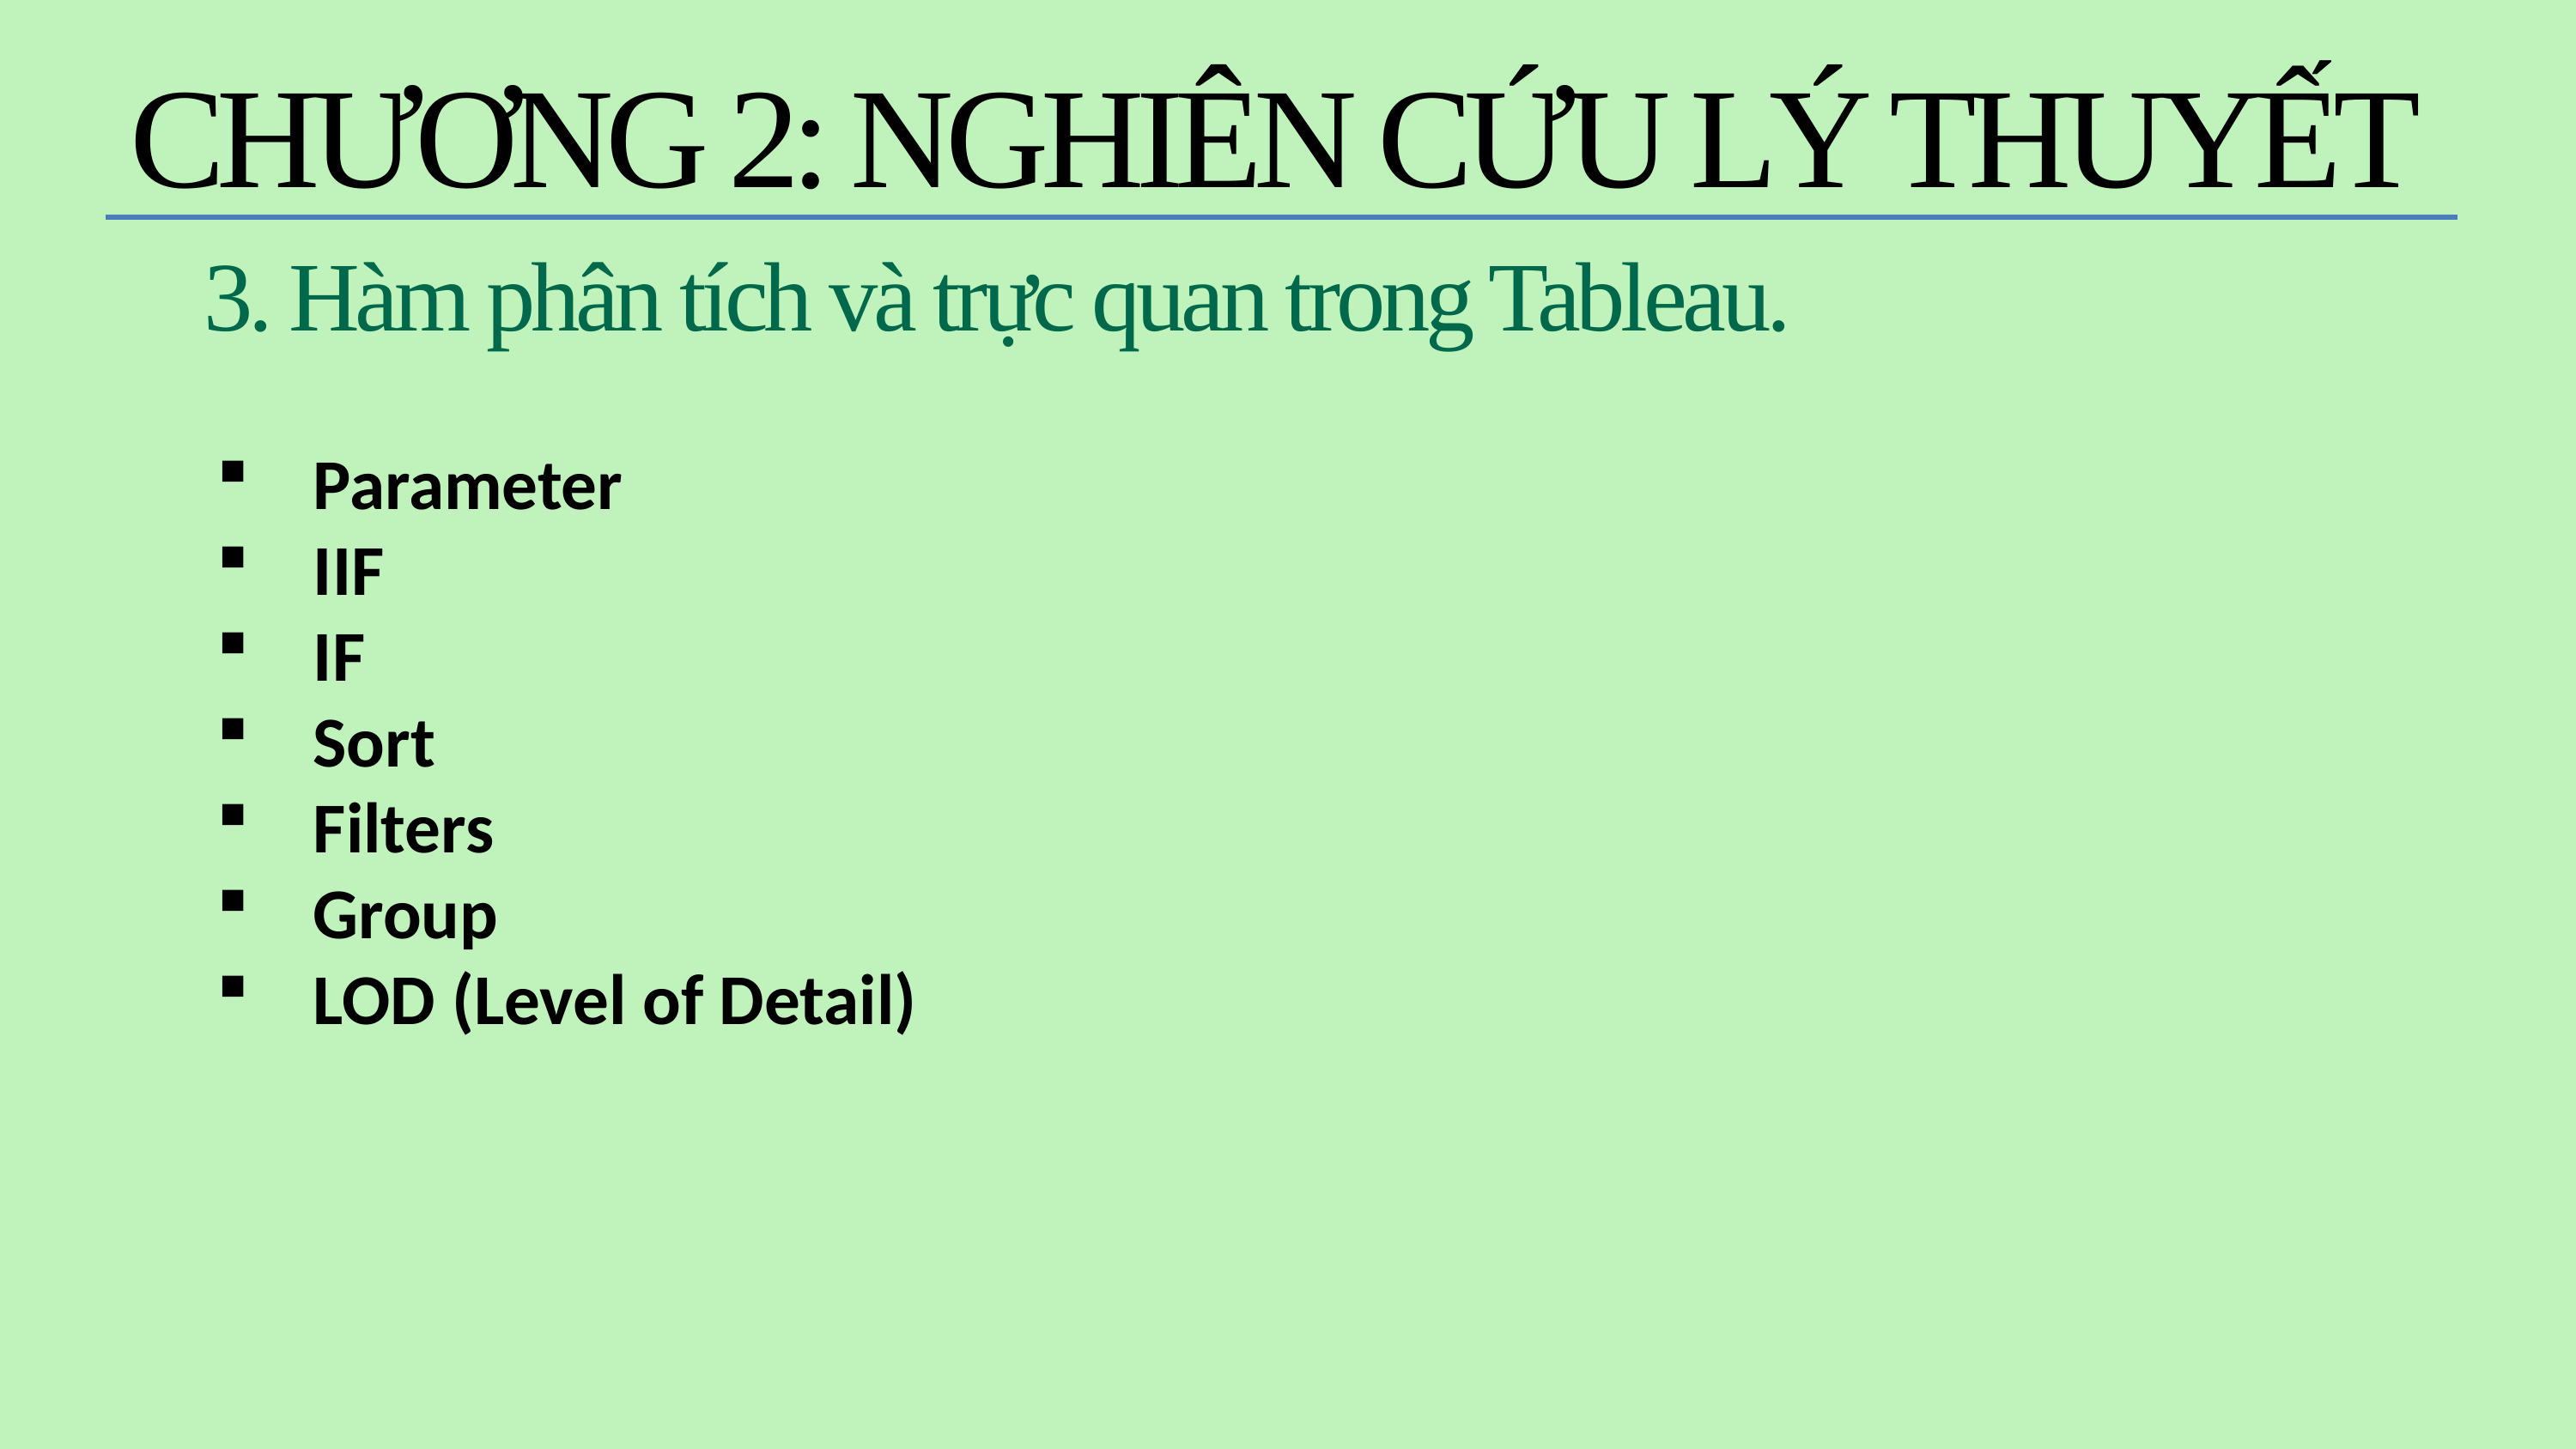

CHƯƠNG 2: NGHIÊN CỨU LÝ THUYẾT
3. Hàm phân tích và trực quan trong Tableau.
 Parameter
 IIF
 IF
 Sort
 Filters
 Group
 LOD (Level of Detail)